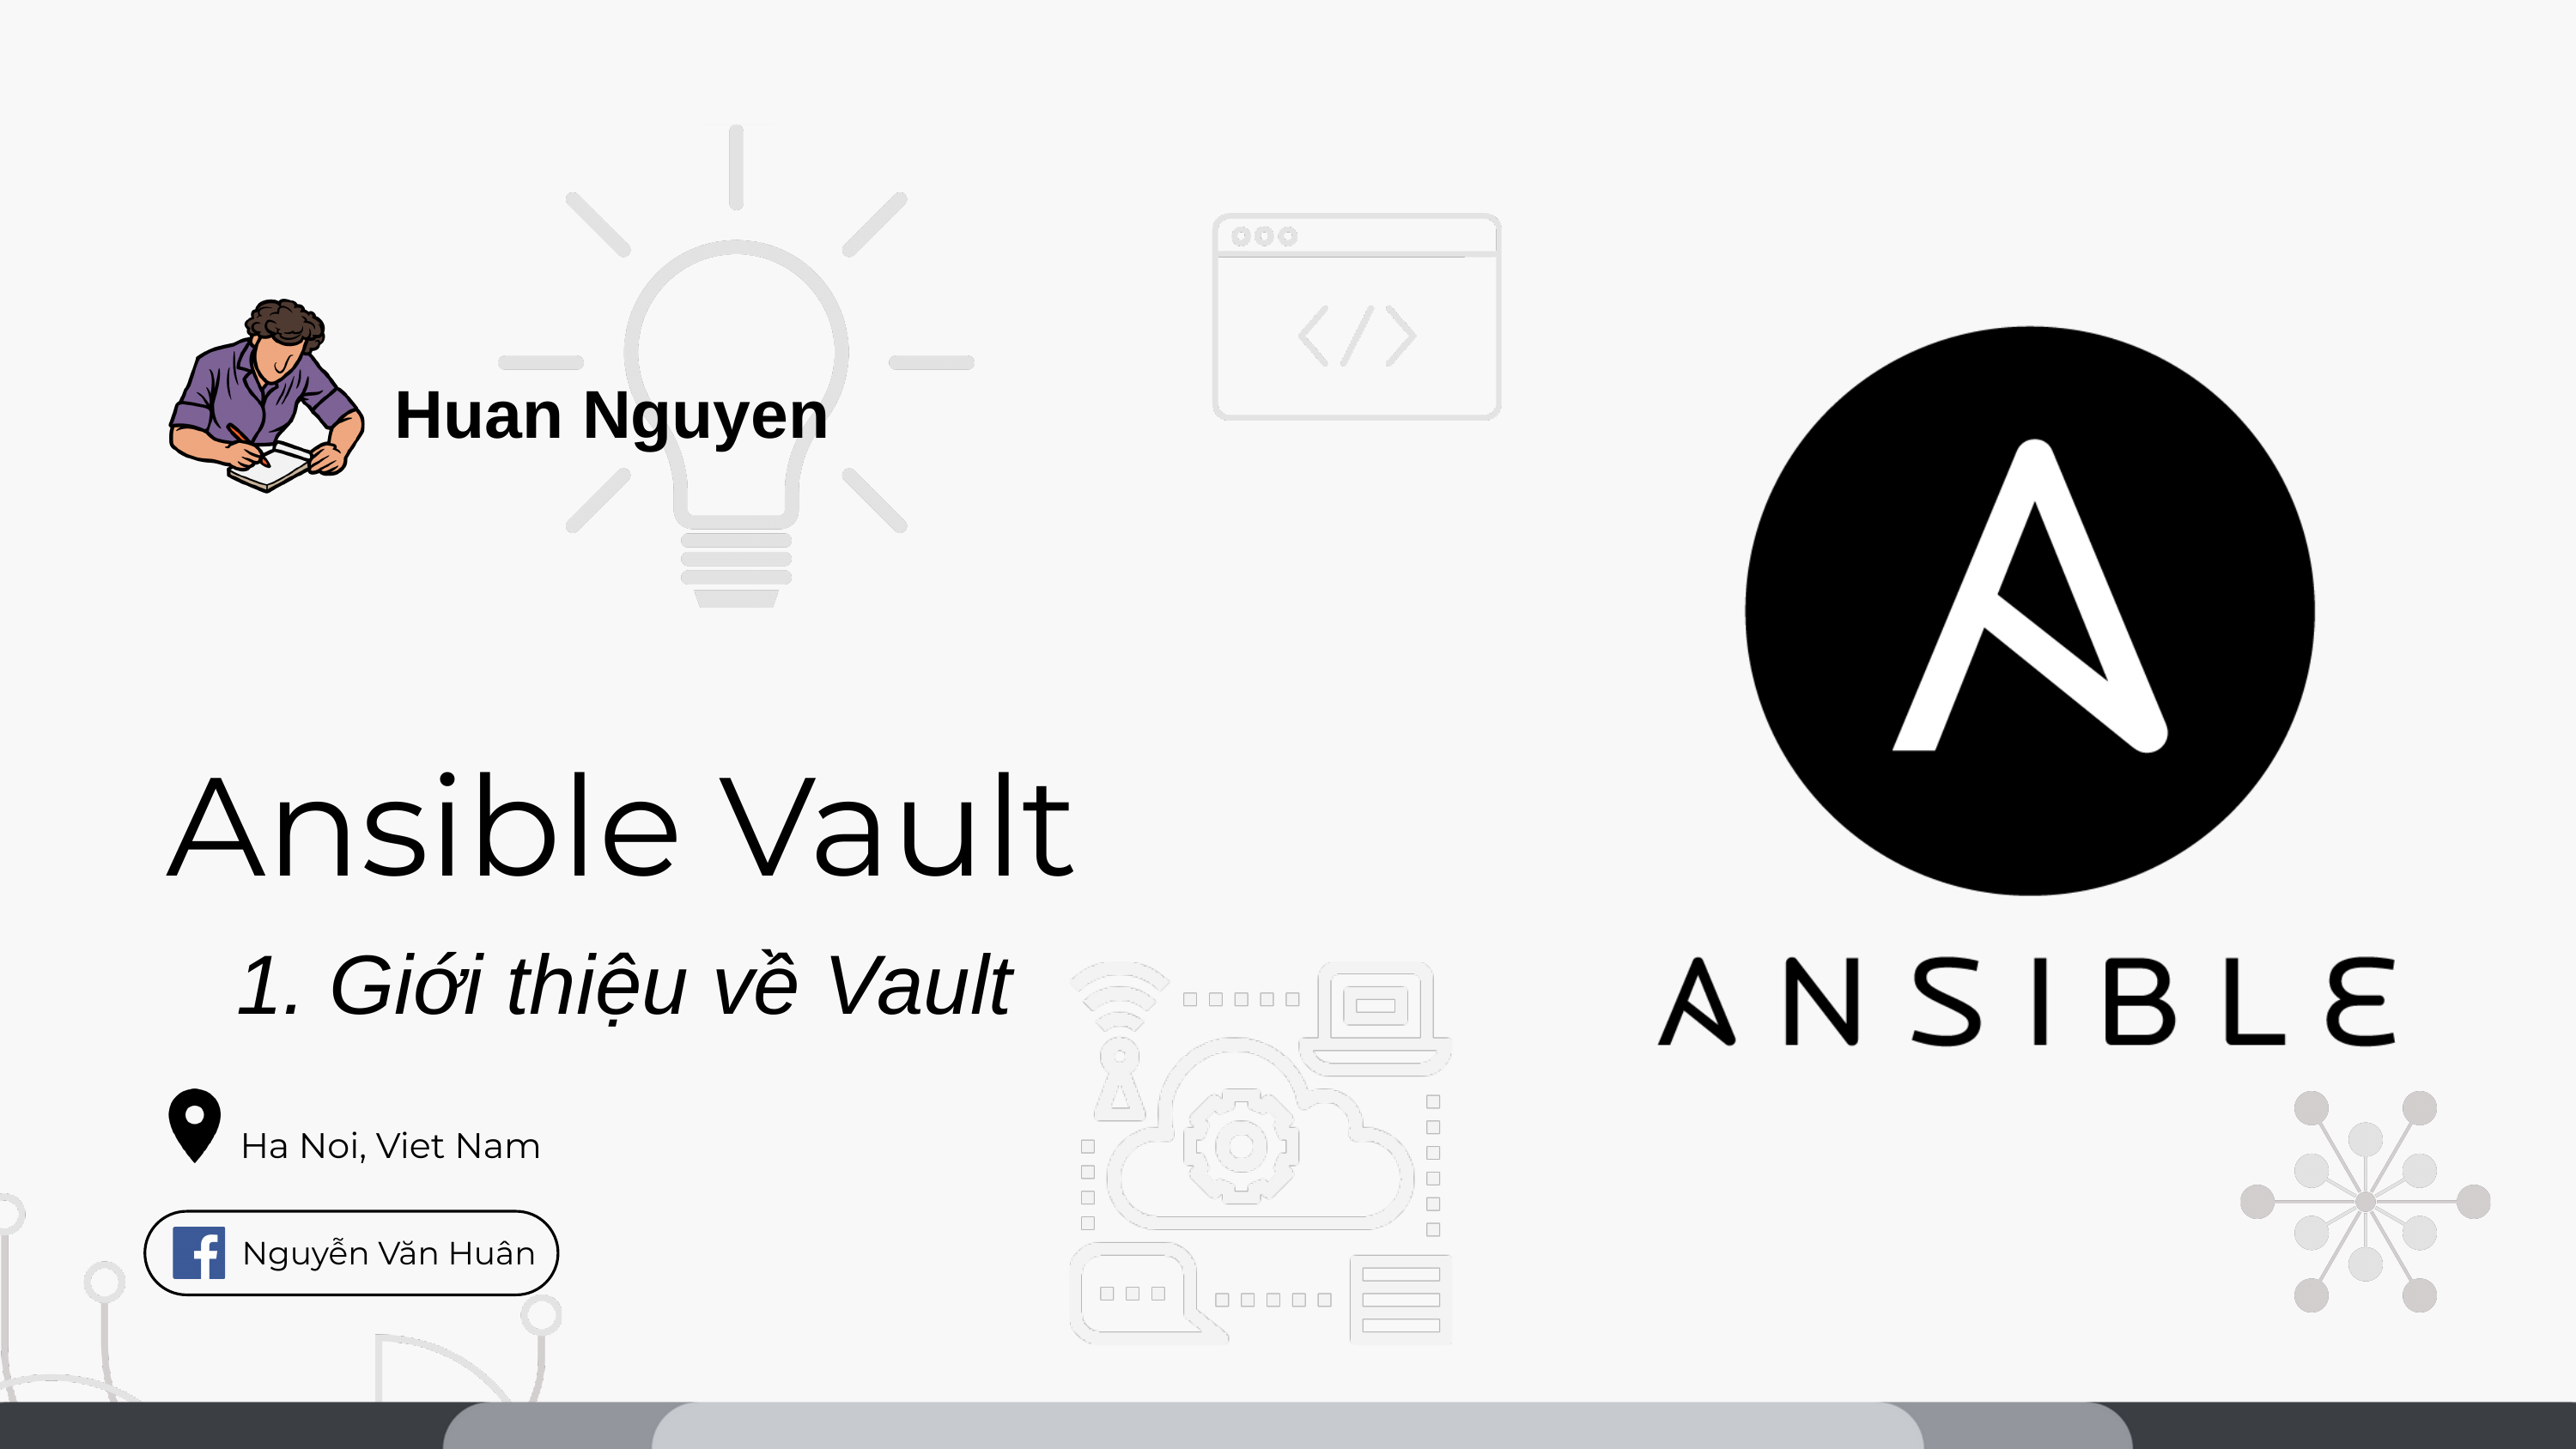

Huan Nguyen
 Ansible Vault
1. Giới thiệu về Vault

Ha Noi, Viet Nam

         Nguyễn Văn Huân